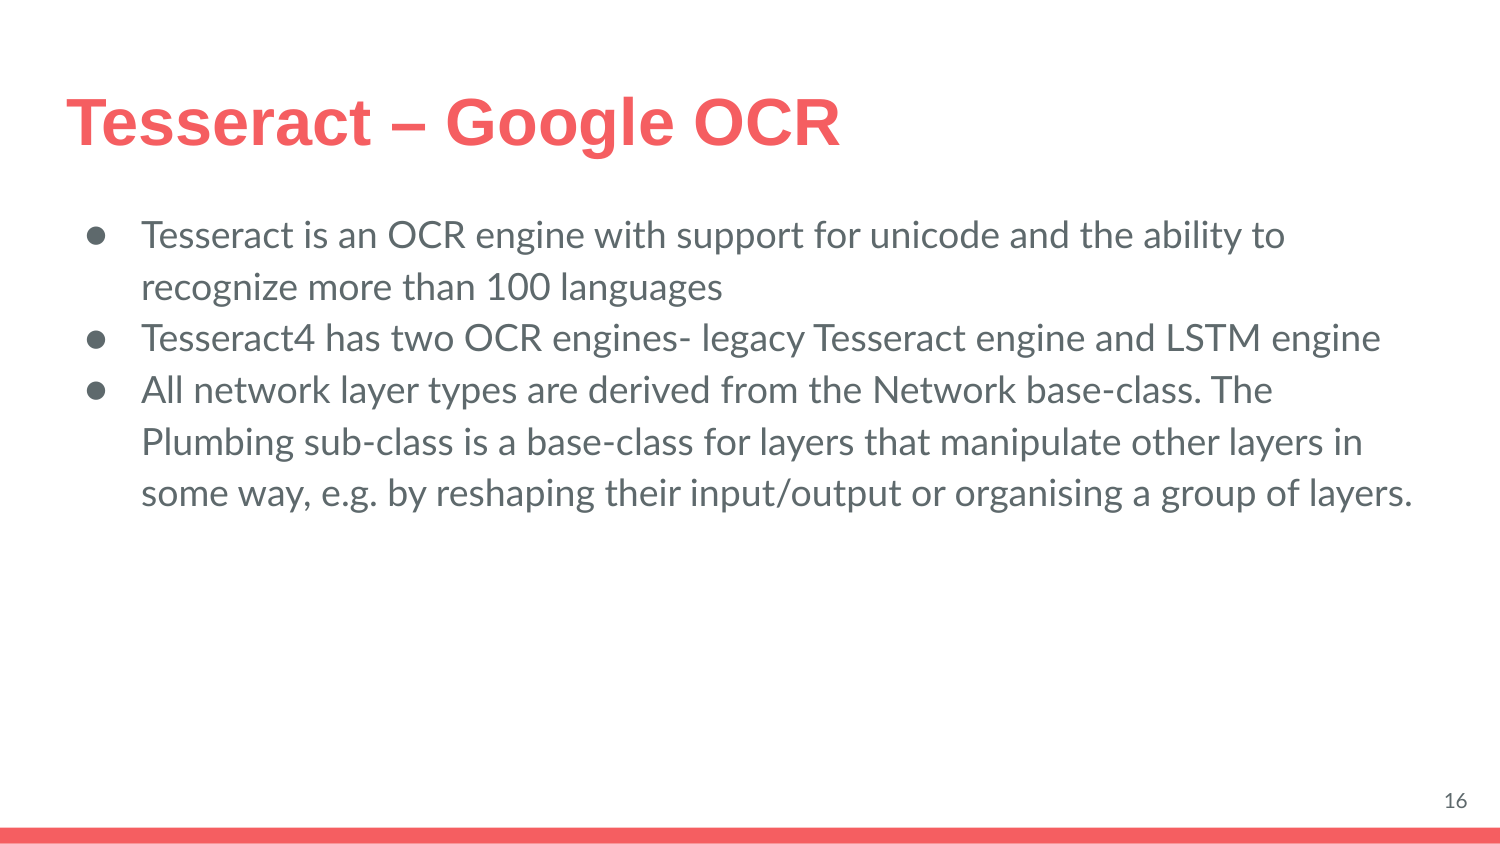

# Tesseract – Google OCR
Tesseract is an OCR engine with support for unicode and the ability to recognize more than 100 languages
Tesseract4 has two OCR engines- legacy Tesseract engine and LSTM engine
All network layer types are derived from the Network base-class. The Plumbing sub-class is a base-class for layers that manipulate other layers in some way, e.g. by reshaping their input/output or organising a group of layers.

16